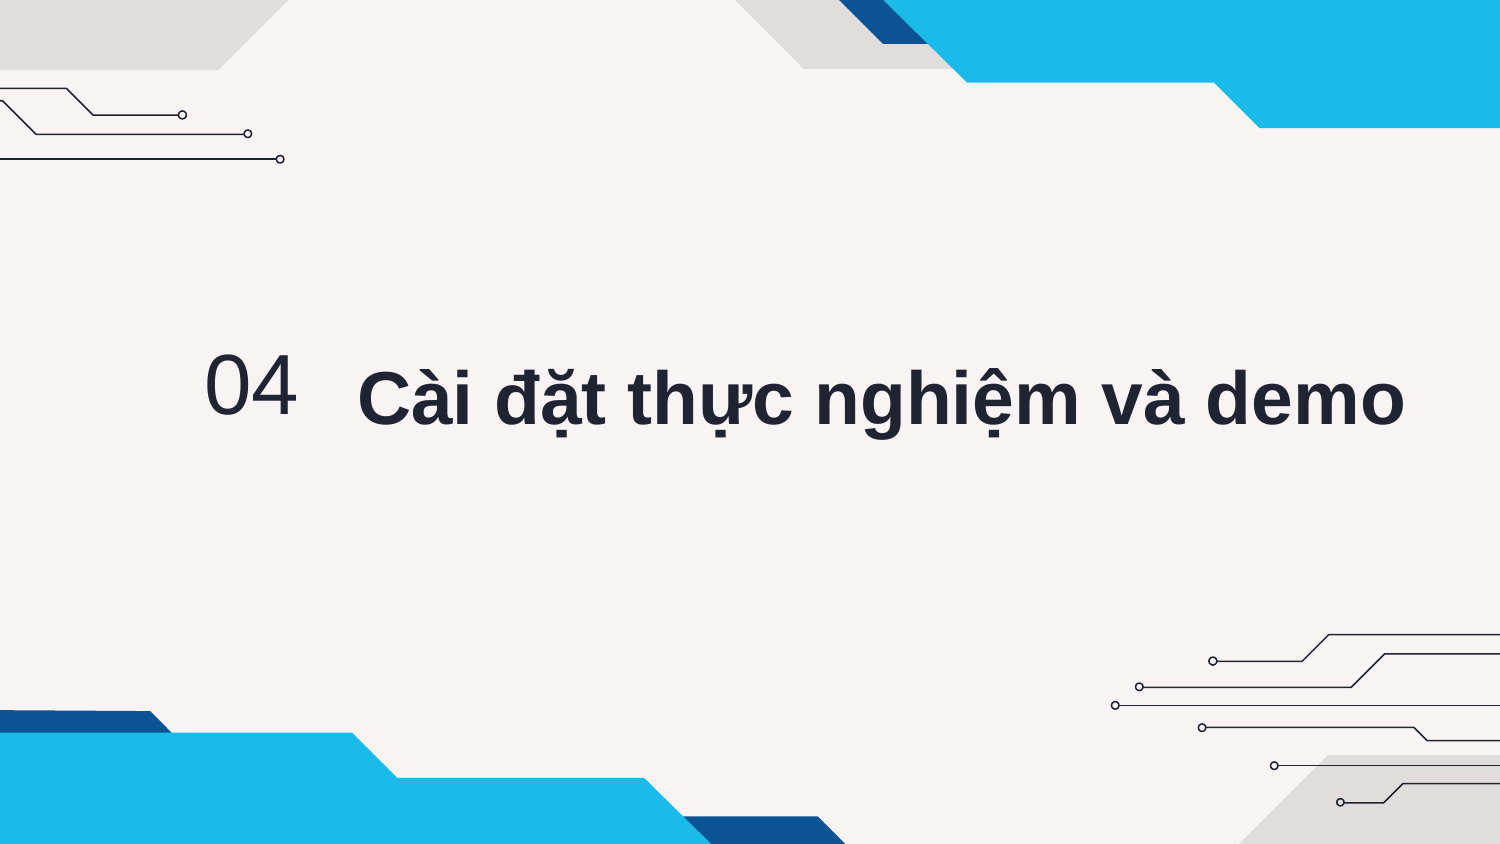

# Cài đặt thực nghiệm và demo
04